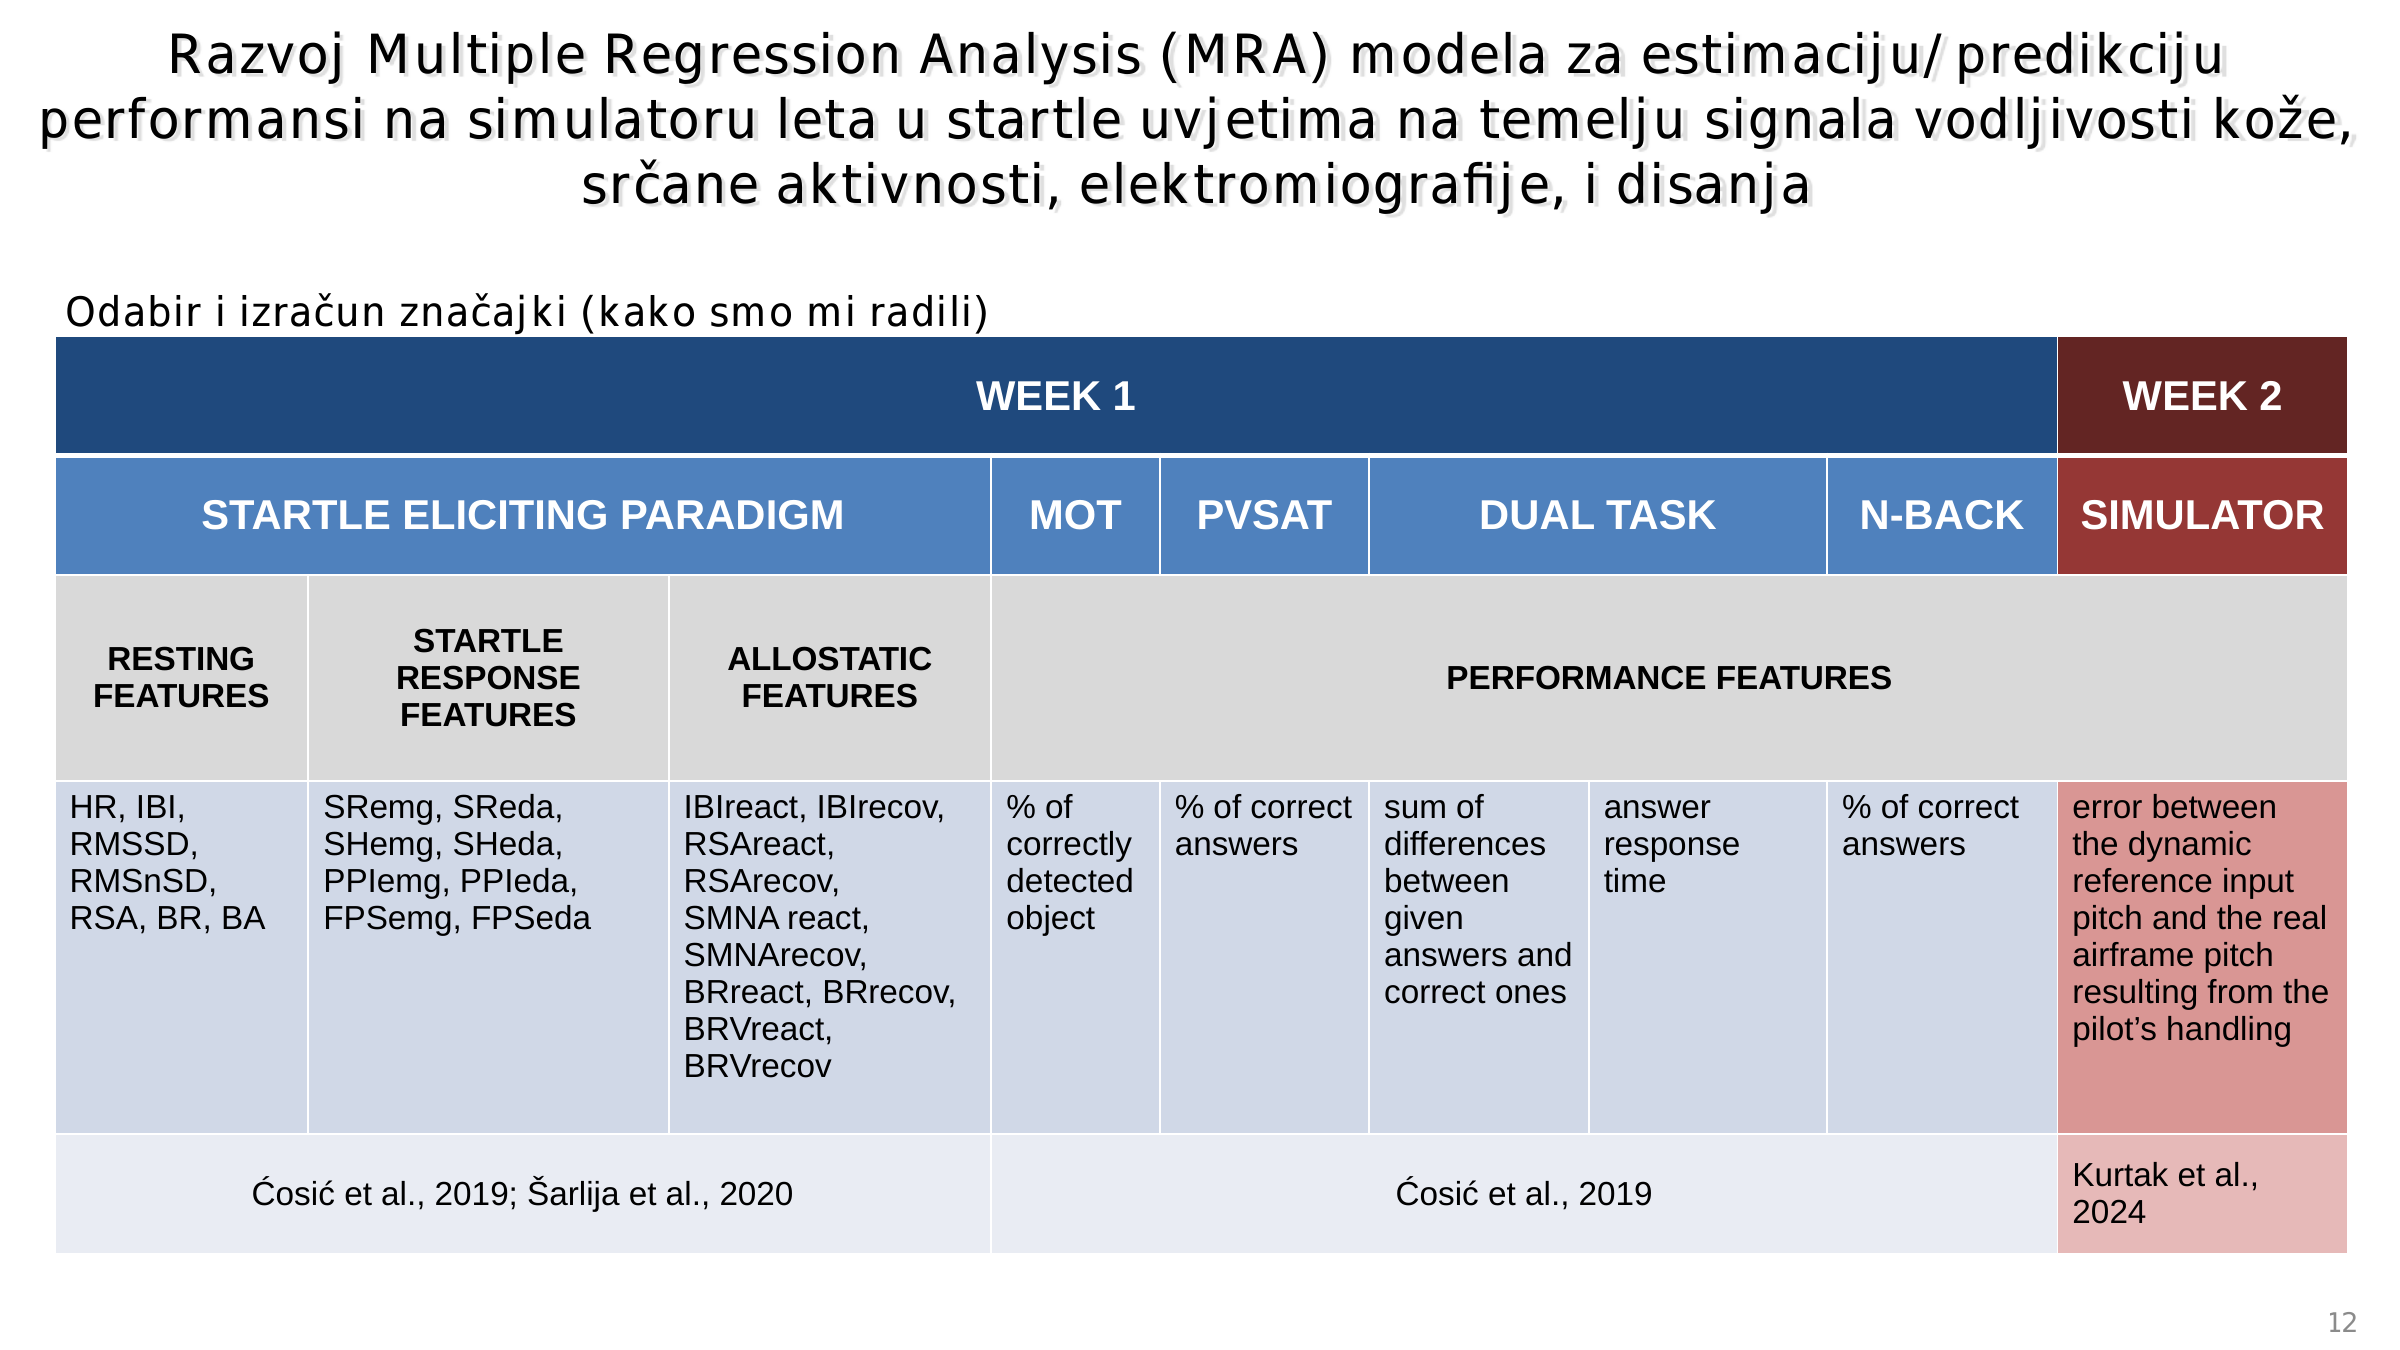

# Razvoj Multiple Regression Analysis (MRA) modela za estimaciju/predikciju performansi na simulatoru leta u startle uvjetima na temelju signala vodljivosti kože, srčane aktivnosti, elektromiografije, i disanja
Odabir i izračun značajki (kako smo mi radili)
| WEEK 1 |  |  |  |  |  |  |  | WEEK 2 |
| --- | --- | --- | --- | --- | --- | --- | --- | --- |
| STARTLE ELICITING PARADIGM |  |  | MOT | PVSAT | DUAL TASK |  | N-BACK | SIMULATOR |
| RESTING FEATURES | STARTLE RESPONSE FEATURES | ALLOSTATIC FEATURES | PERFORMANCE FEATURES |  |  |  |  |  |
| HR, IBI, RMSSD, RMSnSD, RSA, BR, BA | SRemg, SReda, SHemg, SHeda, PPIemg, PPIeda, FPSemg, FPSeda | IBIreact, IBIrecov, RSAreact, RSArecov, SMNA react, SMNArecov, BRreact, BRrecov, BRVreact, BRVrecov | % of correctly detected object | % of correct answers | sum of differences between given answers and correct ones | answer response time | % of correct answers | error between the dynamic reference input pitch and the real airframe pitch resulting from the pilot’s handling |
| Ćosić et al., 2019; Šarlija et al., 2020 |  |  | Ćosić et al., 2019 |  |  |  |  | Kurtak et al., 2024 |
12